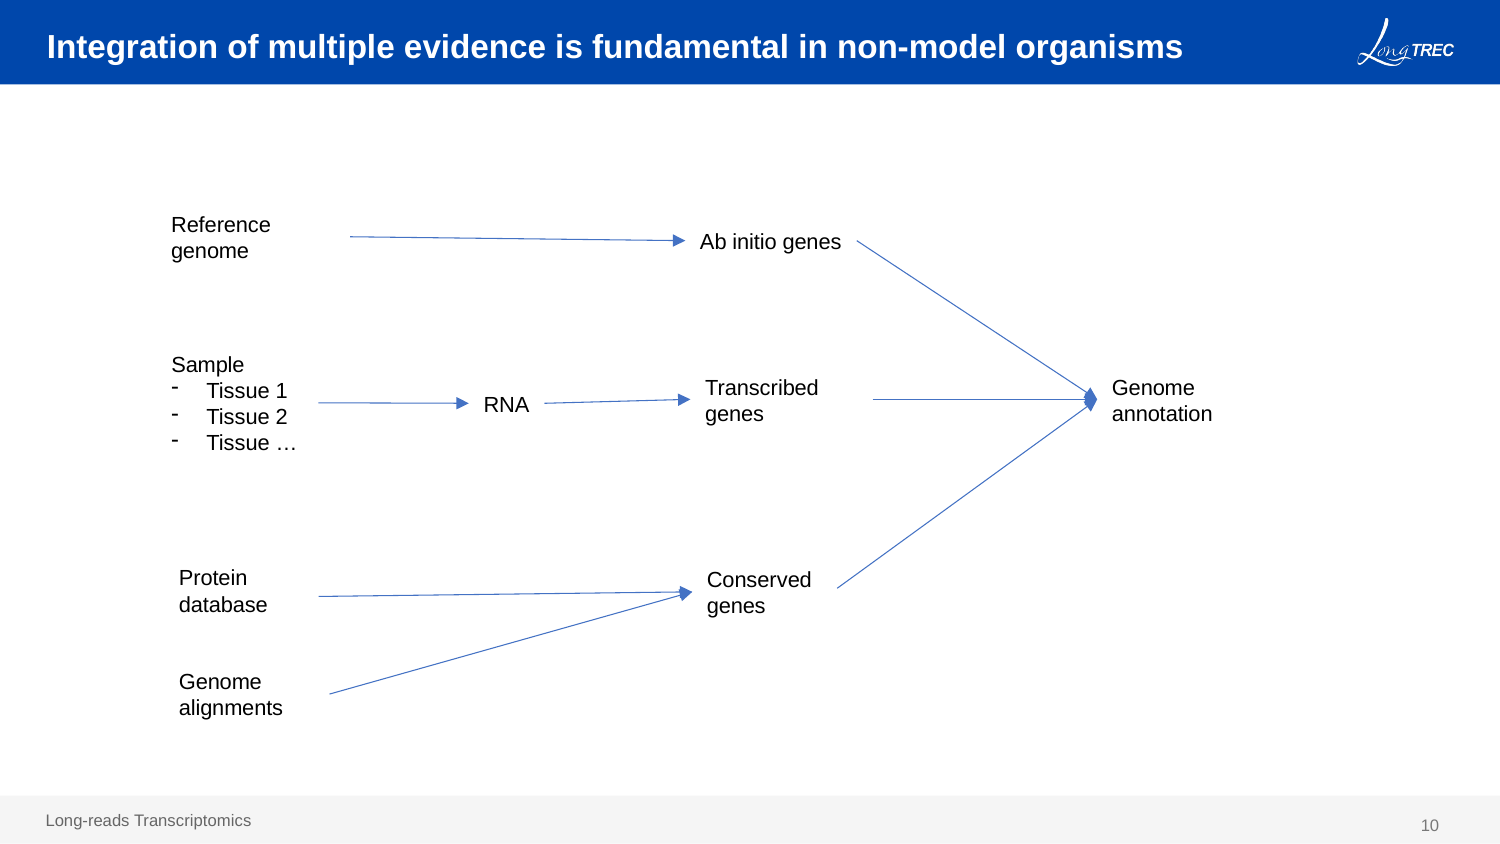

# Integration of multiple evidence is fundamental in non-model organisms
Reference genome
Ab initio genes
Sample
Tissue 1
Tissue 2
Tissue …
Genome annotation
Transcribed genes
RNA
Protein database
Conserved genes
Genome alignments
10